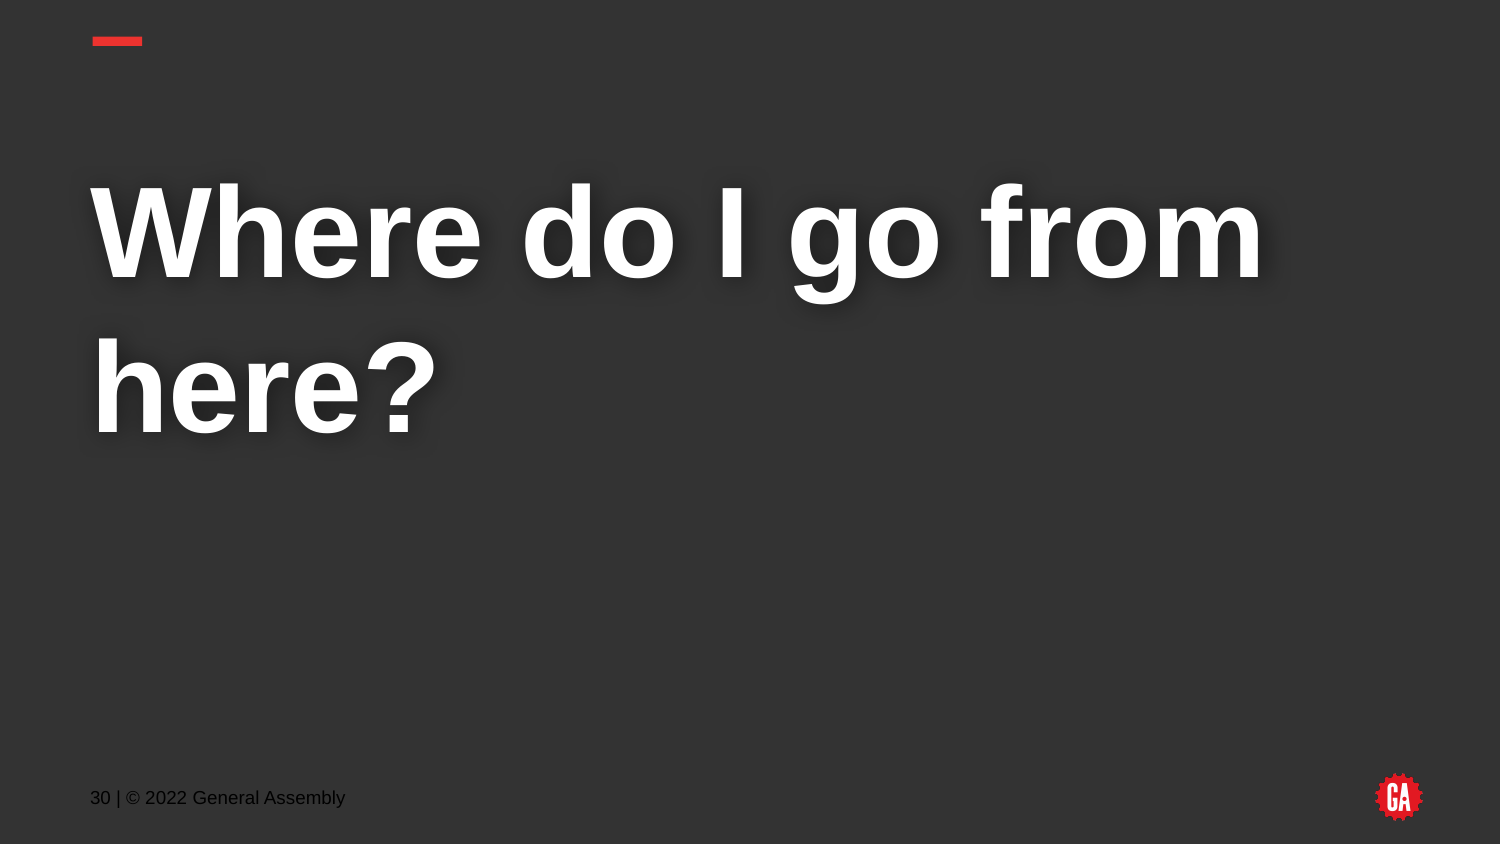

# Where do I go from here?
30 | © 2022 General Assembly